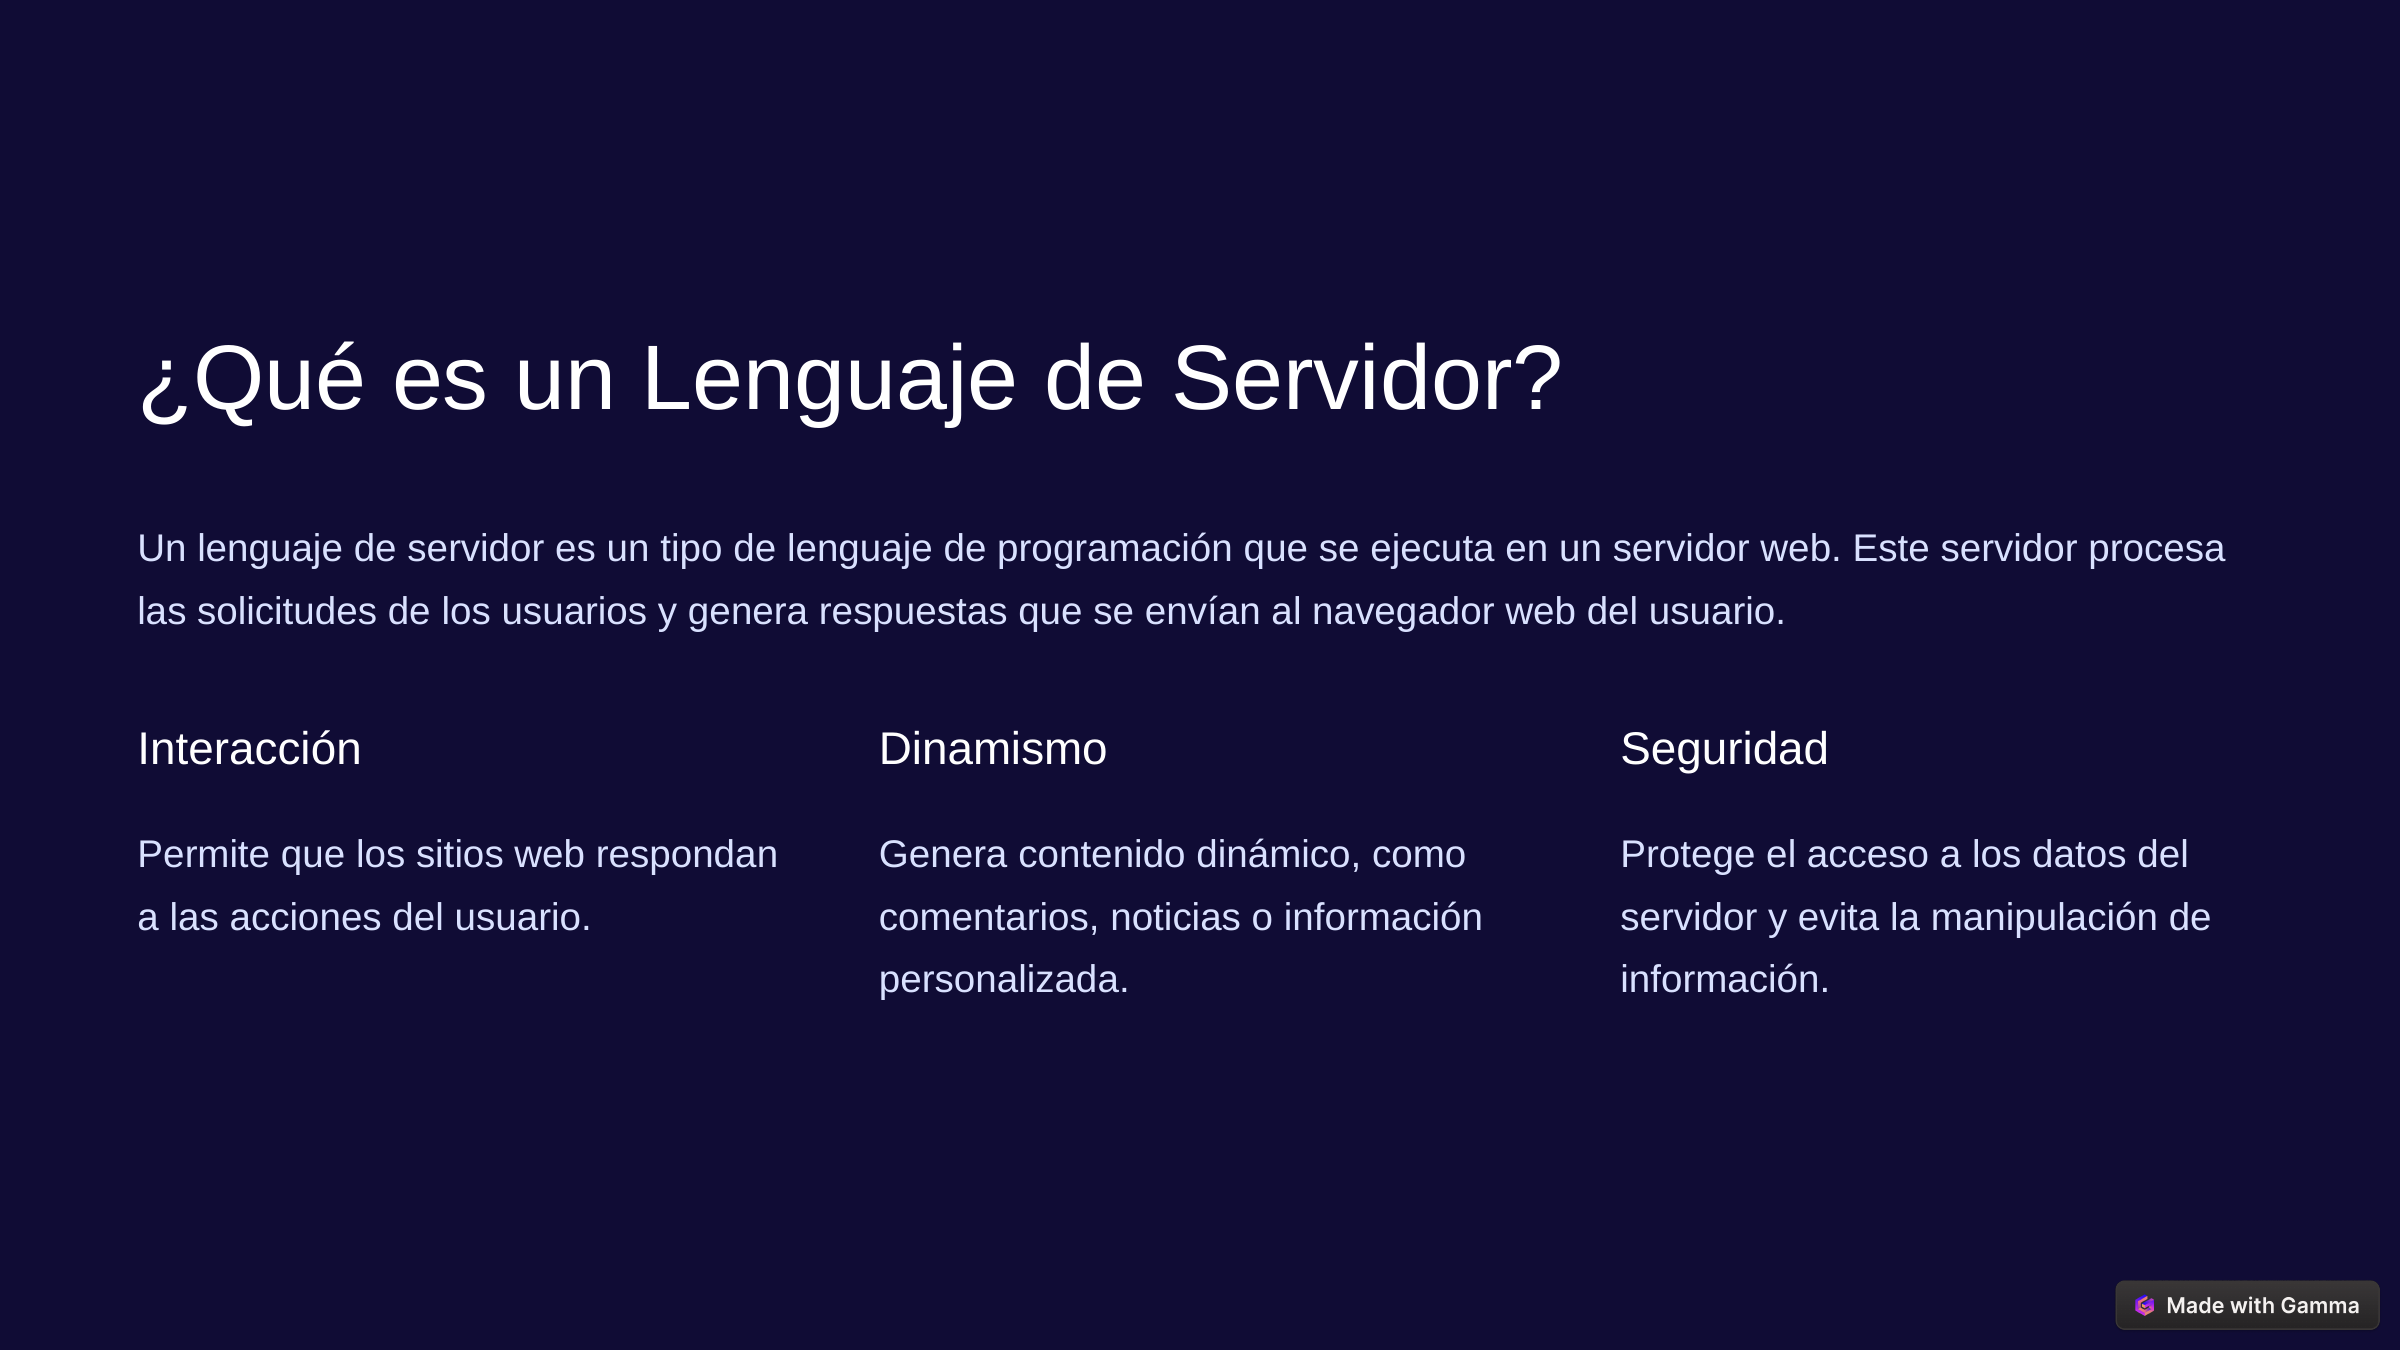

¿Qué es un Lenguaje de Servidor?
Un lenguaje de servidor es un tipo de lenguaje de programación que se ejecuta en un servidor web. Este servidor procesa las solicitudes de los usuarios y genera respuestas que se envían al navegador web del usuario.
Interacción
Dinamismo
Seguridad
Permite que los sitios web respondan a las acciones del usuario.
Genera contenido dinámico, como comentarios, noticias o información personalizada.
Protege el acceso a los datos del servidor y evita la manipulación de información.